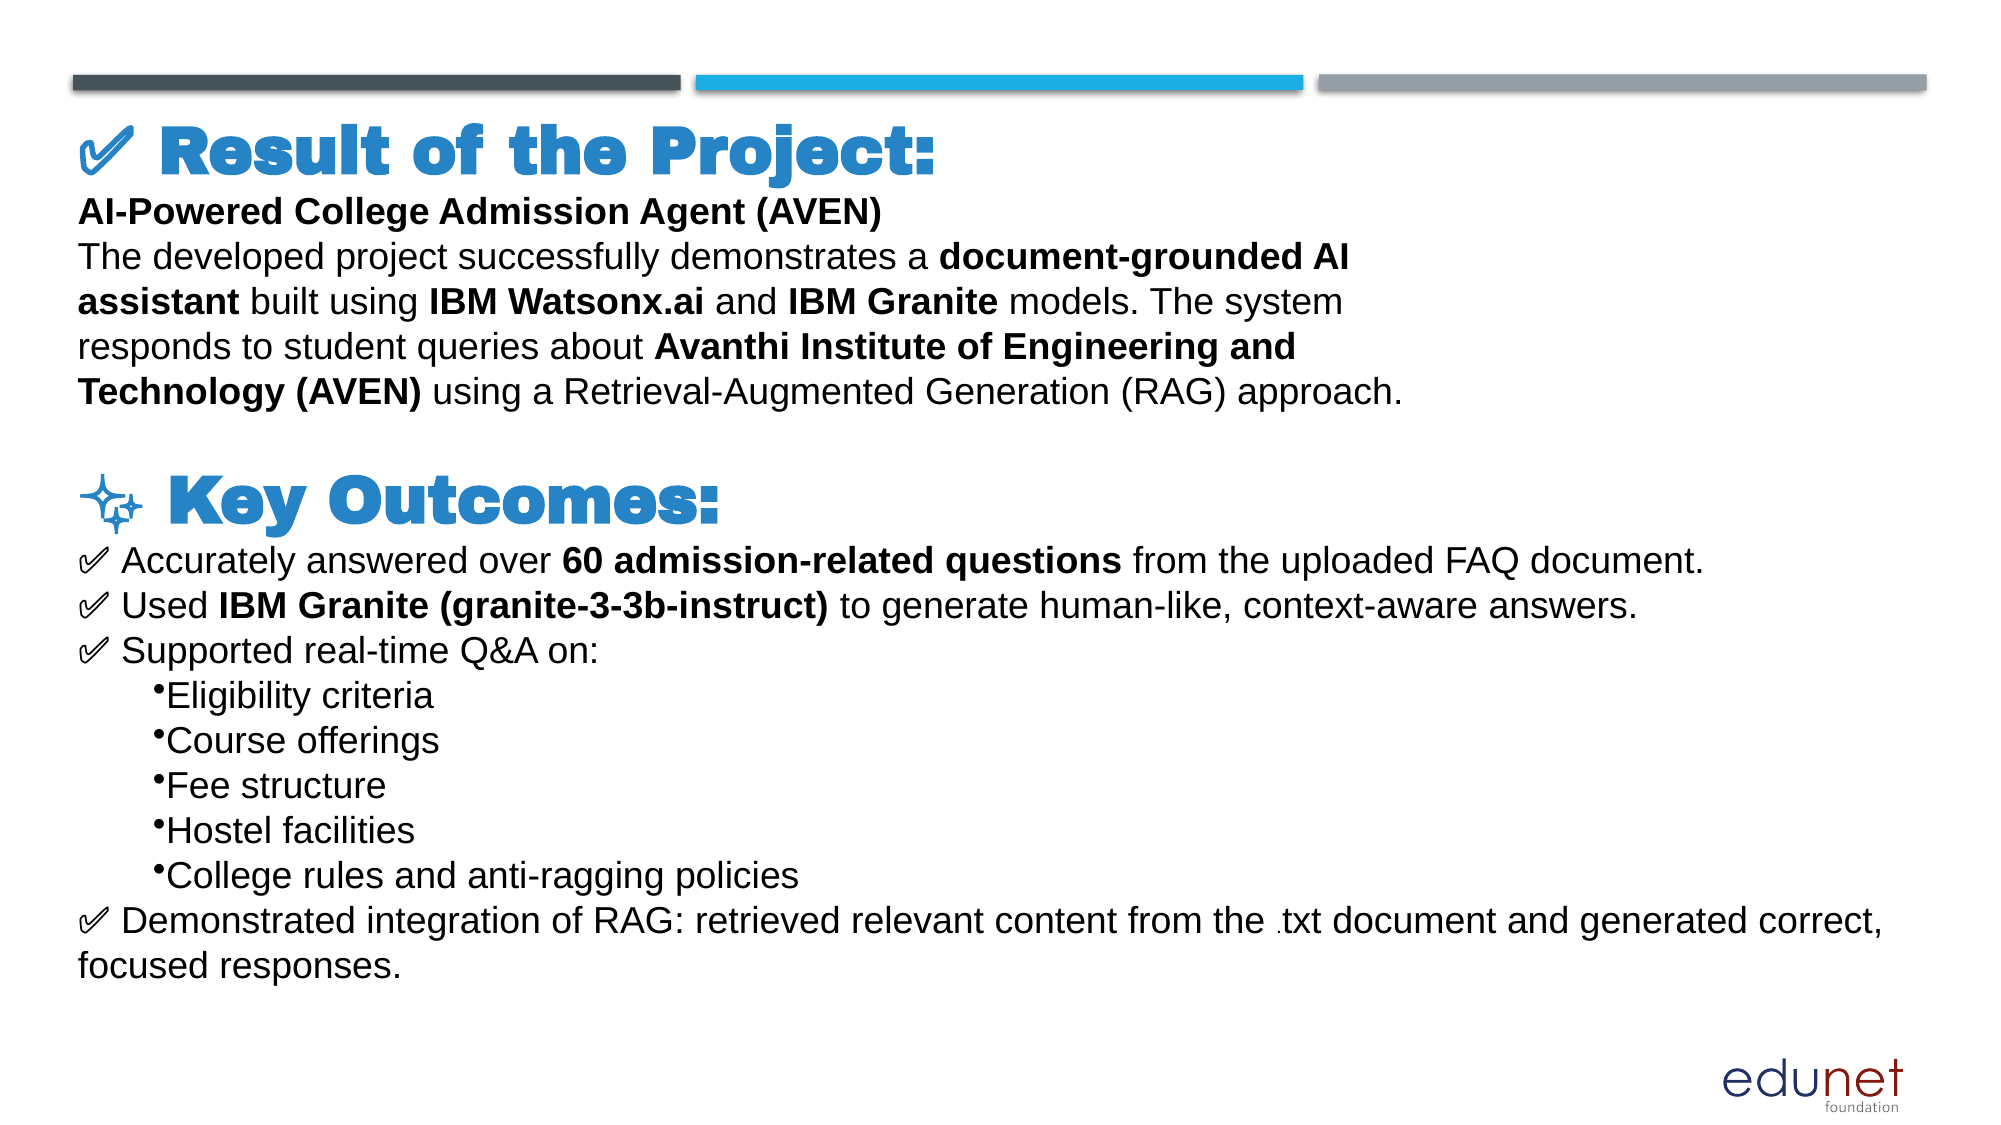

✅ Result of the Project:
AI-Powered College Admission Agent (AVEN)
The developed project successfully demonstrates a document-grounded AI assistant built using IBM Watsonx.ai and IBM Granite models. The system responds to student queries about Avanthi Institute of Engineering and Technology (AVEN) using a Retrieval-Augmented Generation (RAG) approach.
✨ Key Outcomes:
✅ Accurately answered over 60 admission-related questions from the uploaded FAQ document.
✅ Used IBM Granite (granite-3-3b-instruct) to generate human-like, context-aware answers.
✅ Supported real-time Q&A on:
Eligibility criteria
Course offerings
Fee structure
Hostel facilities
College rules and anti-ragging policies
✅ Demonstrated integration of RAG: retrieved relevant content from the .txt document and generated correct, focused responses.